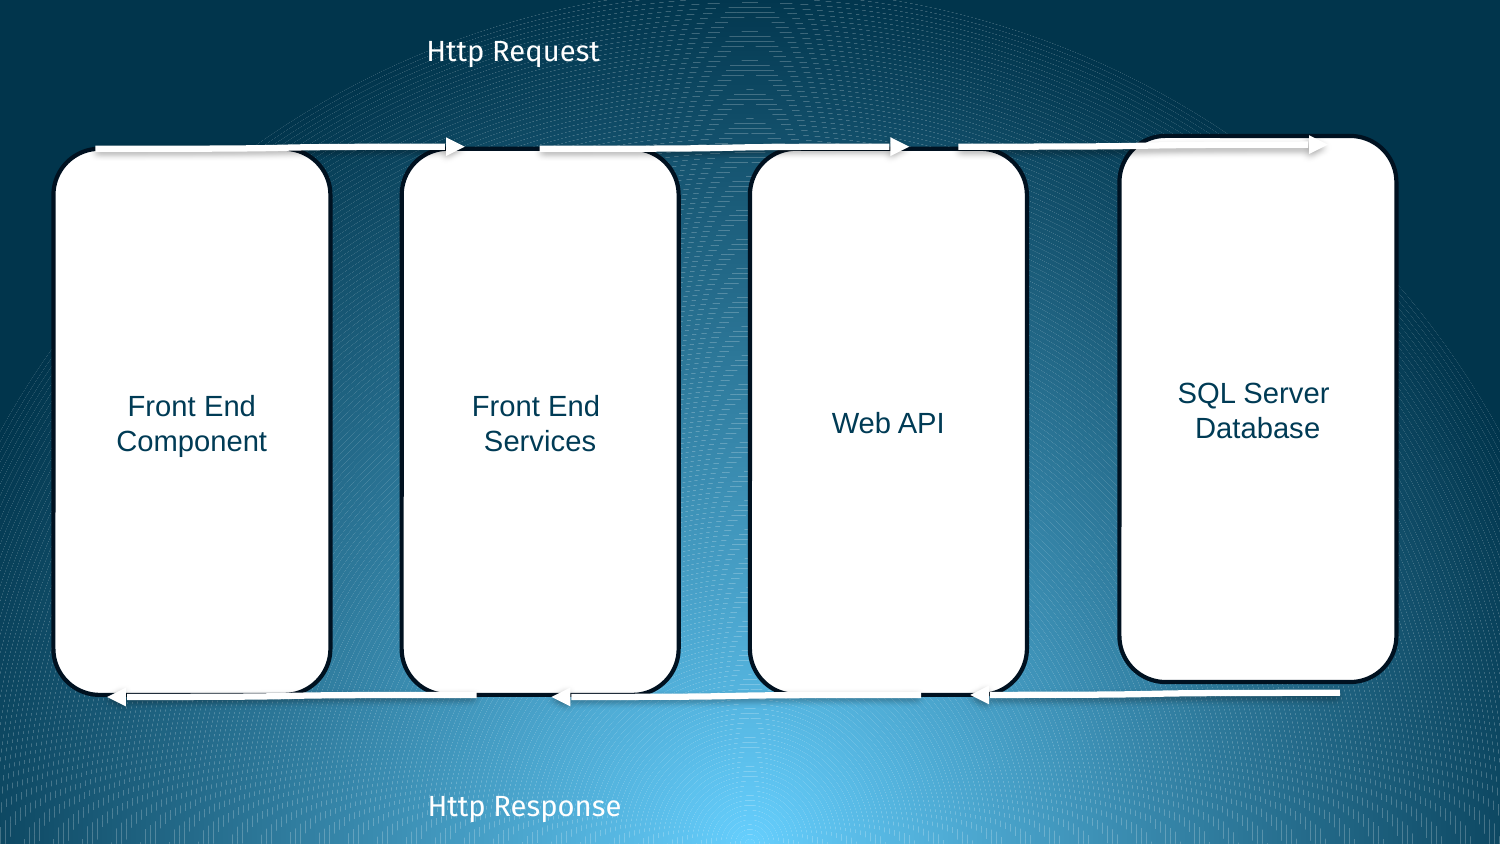

Http Request
SQL Server
Database
Front End
Component
Front End
Services
Web API
Http Response